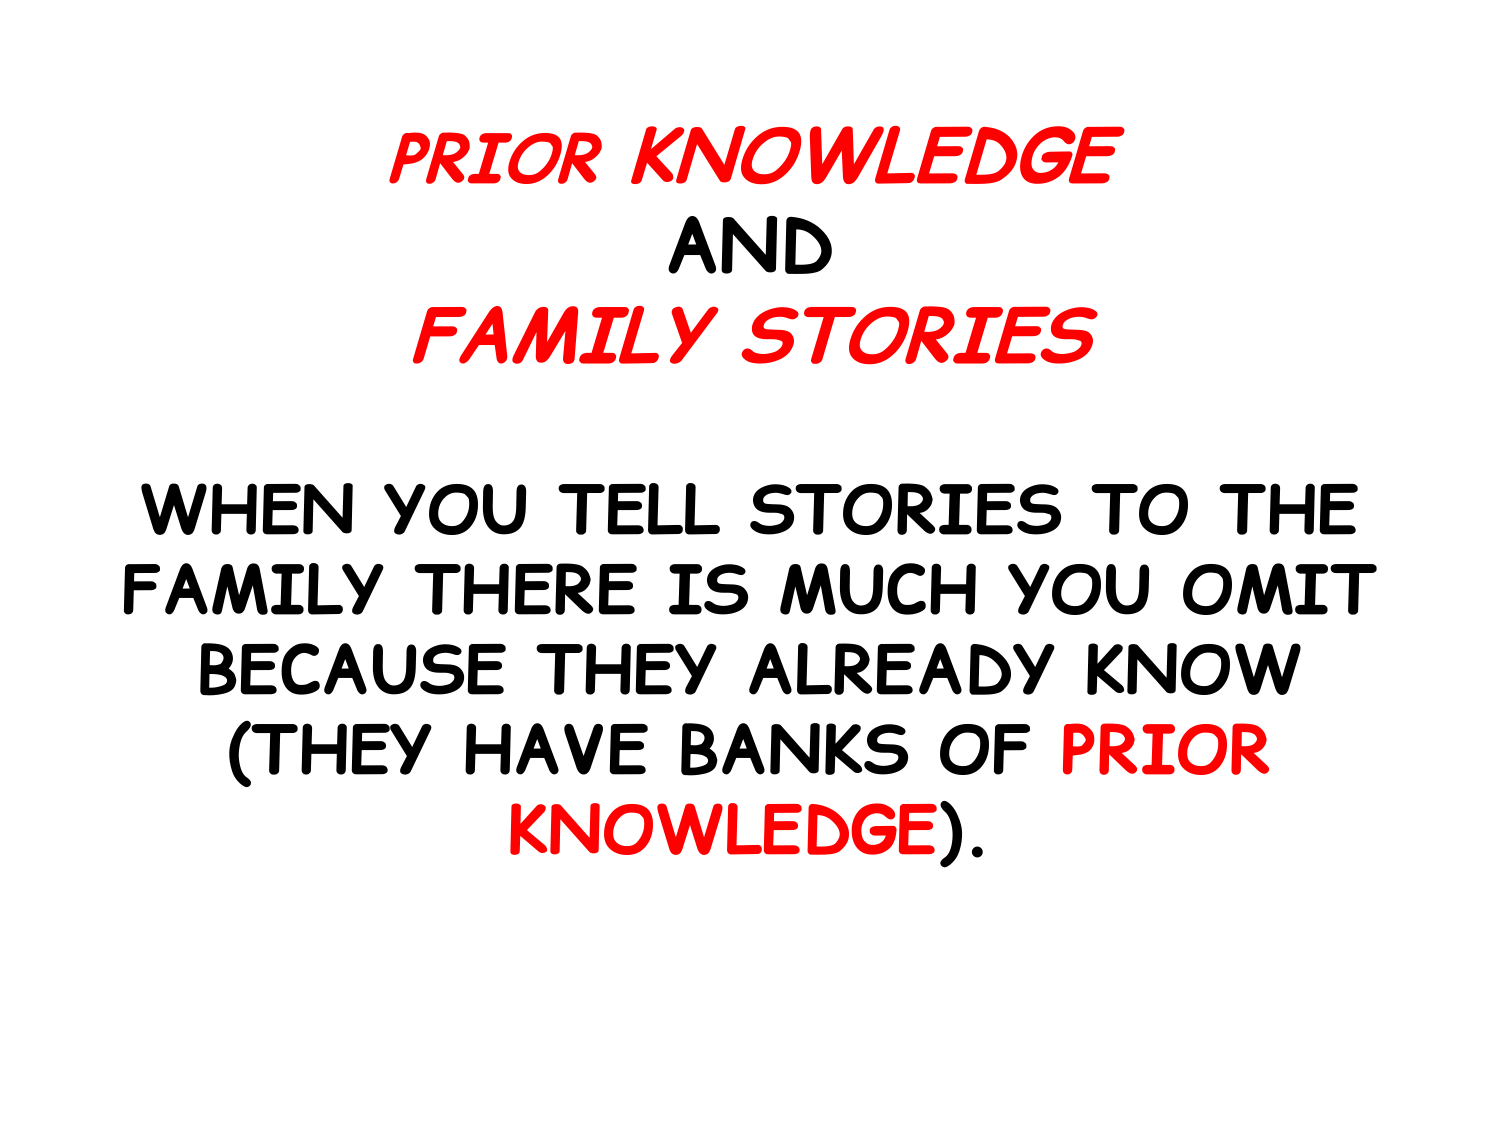

PRIOR KNOWLEDGE
AND
FAMILY STORIES
WHEN YOU TELL STORIES TO THE FAMILY THERE IS MUCH YOU OMIT BECAUSE THEY ALREADY KNOW (THEY HAVE BANKS OF PRIOR KNOWLEDGE).